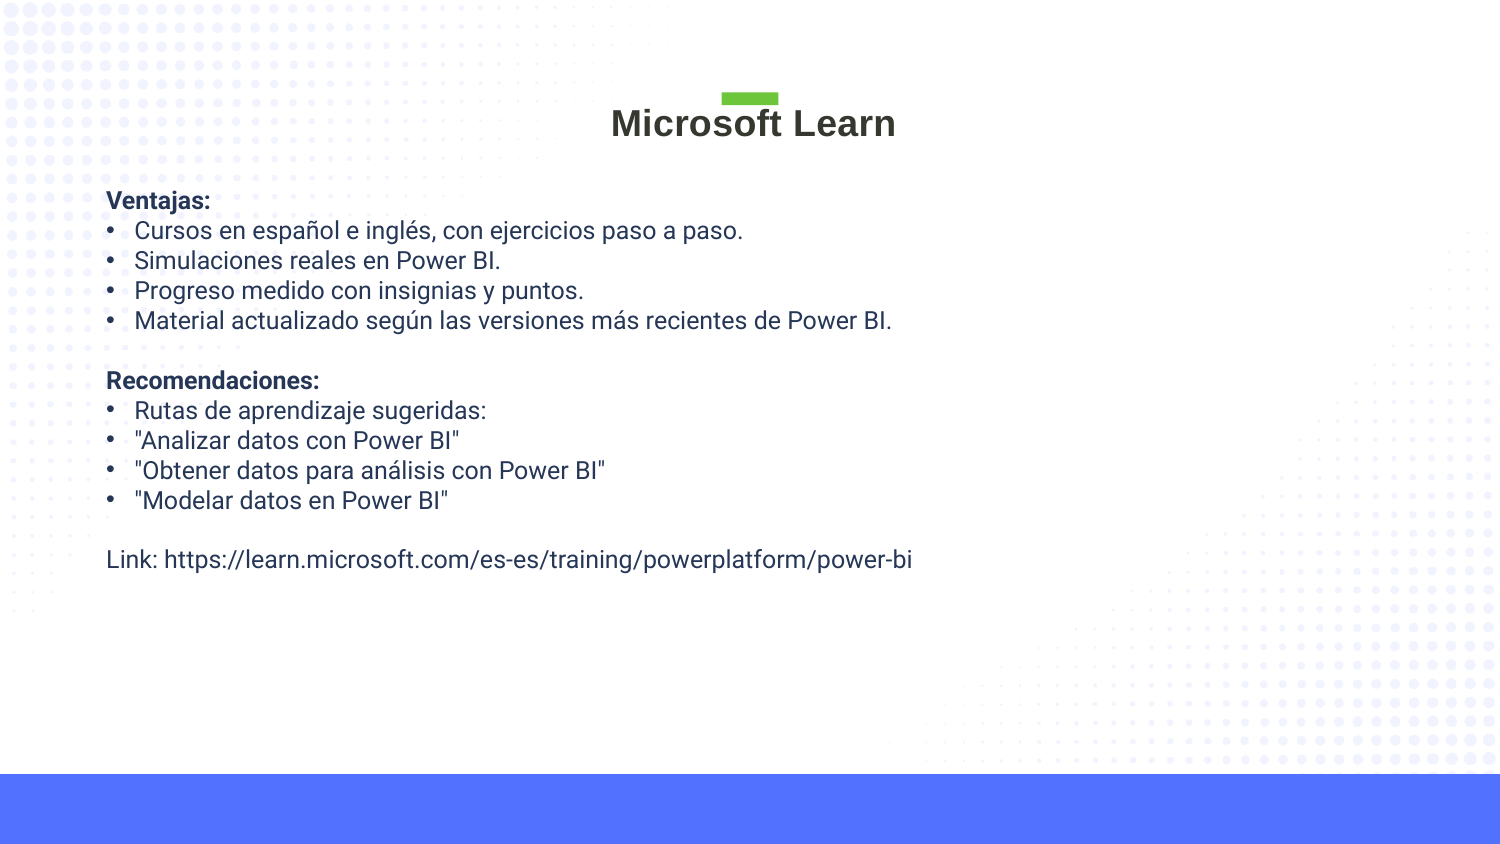

Microsoft Learn
Ventajas:
Cursos en español e inglés, con ejercicios paso a paso.
Simulaciones reales en Power BI.
Progreso medido con insignias y puntos.
Material actualizado según las versiones más recientes de Power BI.

Recomendaciones:
Rutas de aprendizaje sugeridas:
"Analizar datos con Power BI"
"Obtener datos para análisis con Power BI"
"Modelar datos en Power BI"

Link: https://learn.microsoft.com/es-es/training/powerplatform/power-bi